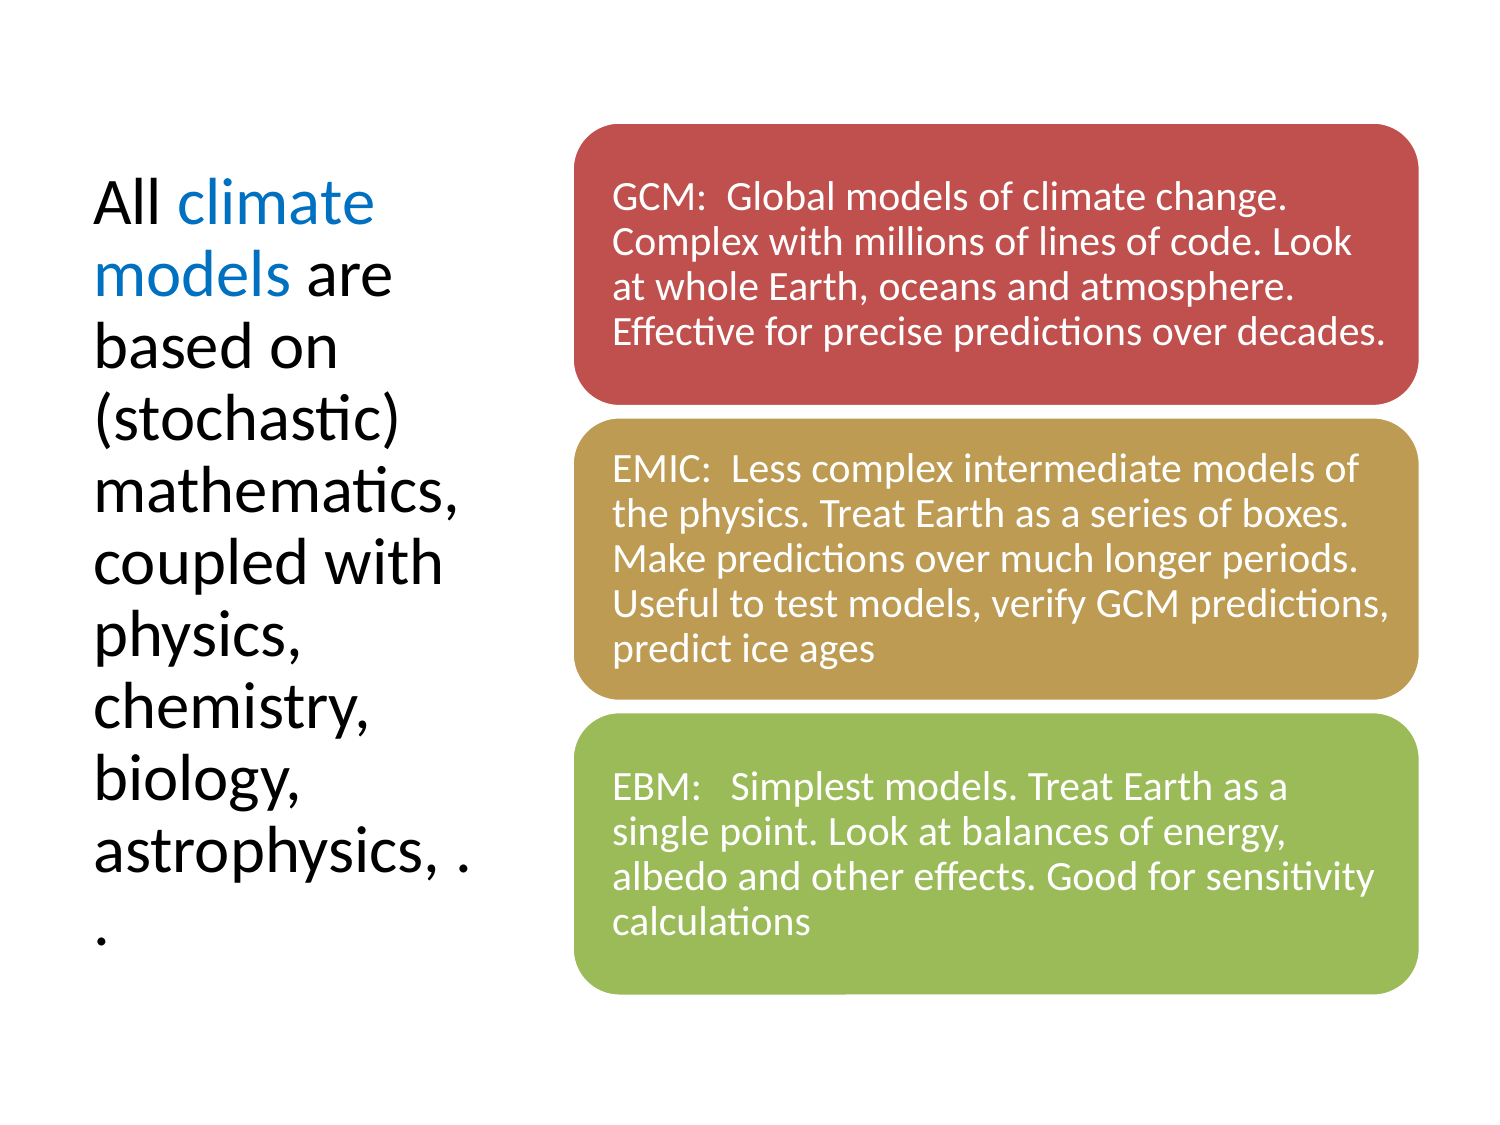

GCM:  Global models of climate change. Complex with millions of lines of code. Look at whole Earth, oceans and atmosphere. Effective for precise predictions over decades.
EMIC:  Less complex intermediate models of the physics. Treat Earth as a series of boxes. Make predictions over much longer periods. Useful to test models, verify GCM predictions, predict ice ages
EBM:   Simplest models. Treat Earth as a single point. Look at balances of energy, albedo and other effects. Good for sensitivity calculations
All climate models are based on (stochastic) mathematics, coupled with physics, chemistry, biology, astrophysics, ..